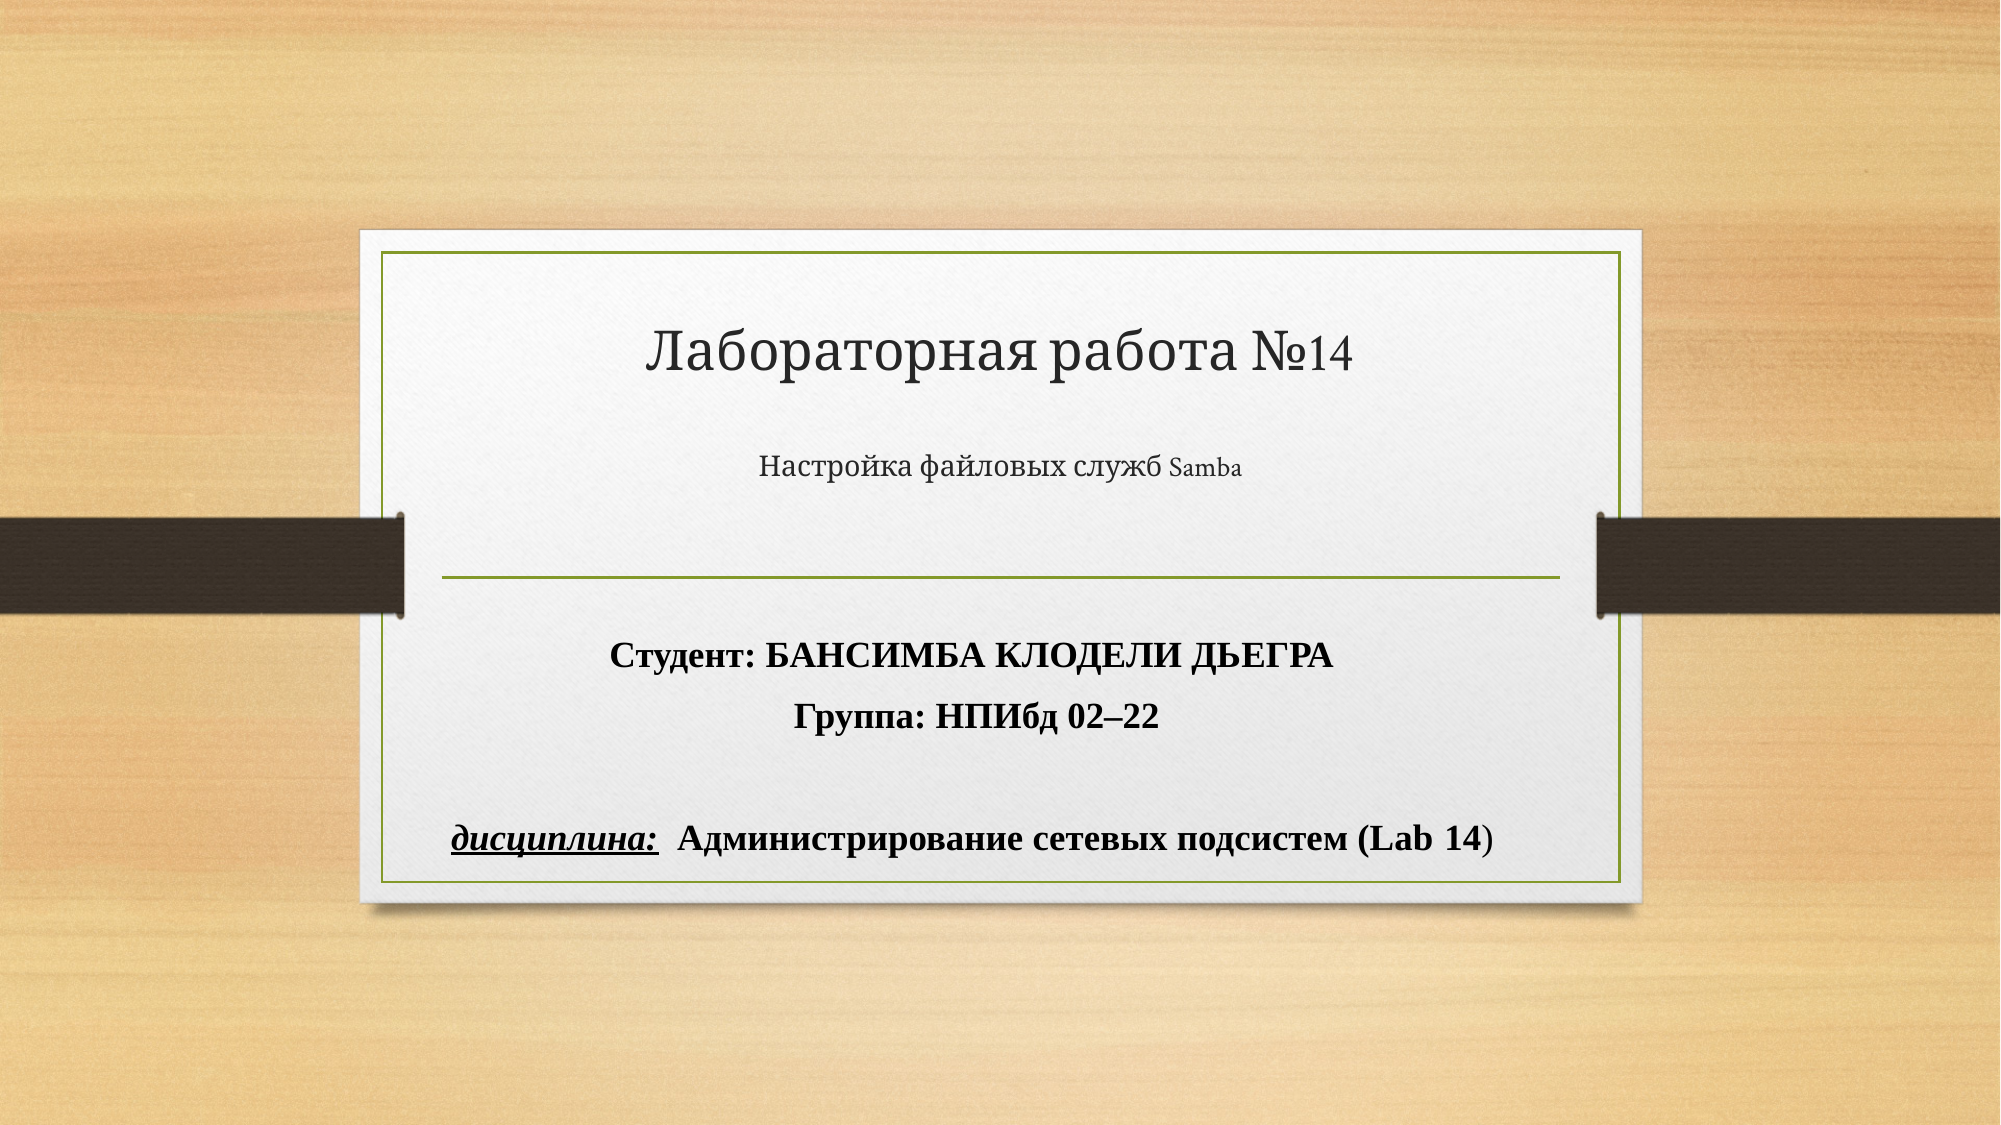

# Лабораторная работа №14 Настройка файловых служб Samba
Студент: БАНСИМБА КЛОДЕЛИ ДЬЕГРА
 Группа: НПИбд 02–22

дисциплина:  Администрирование сетевых подсистем (Lab 14)